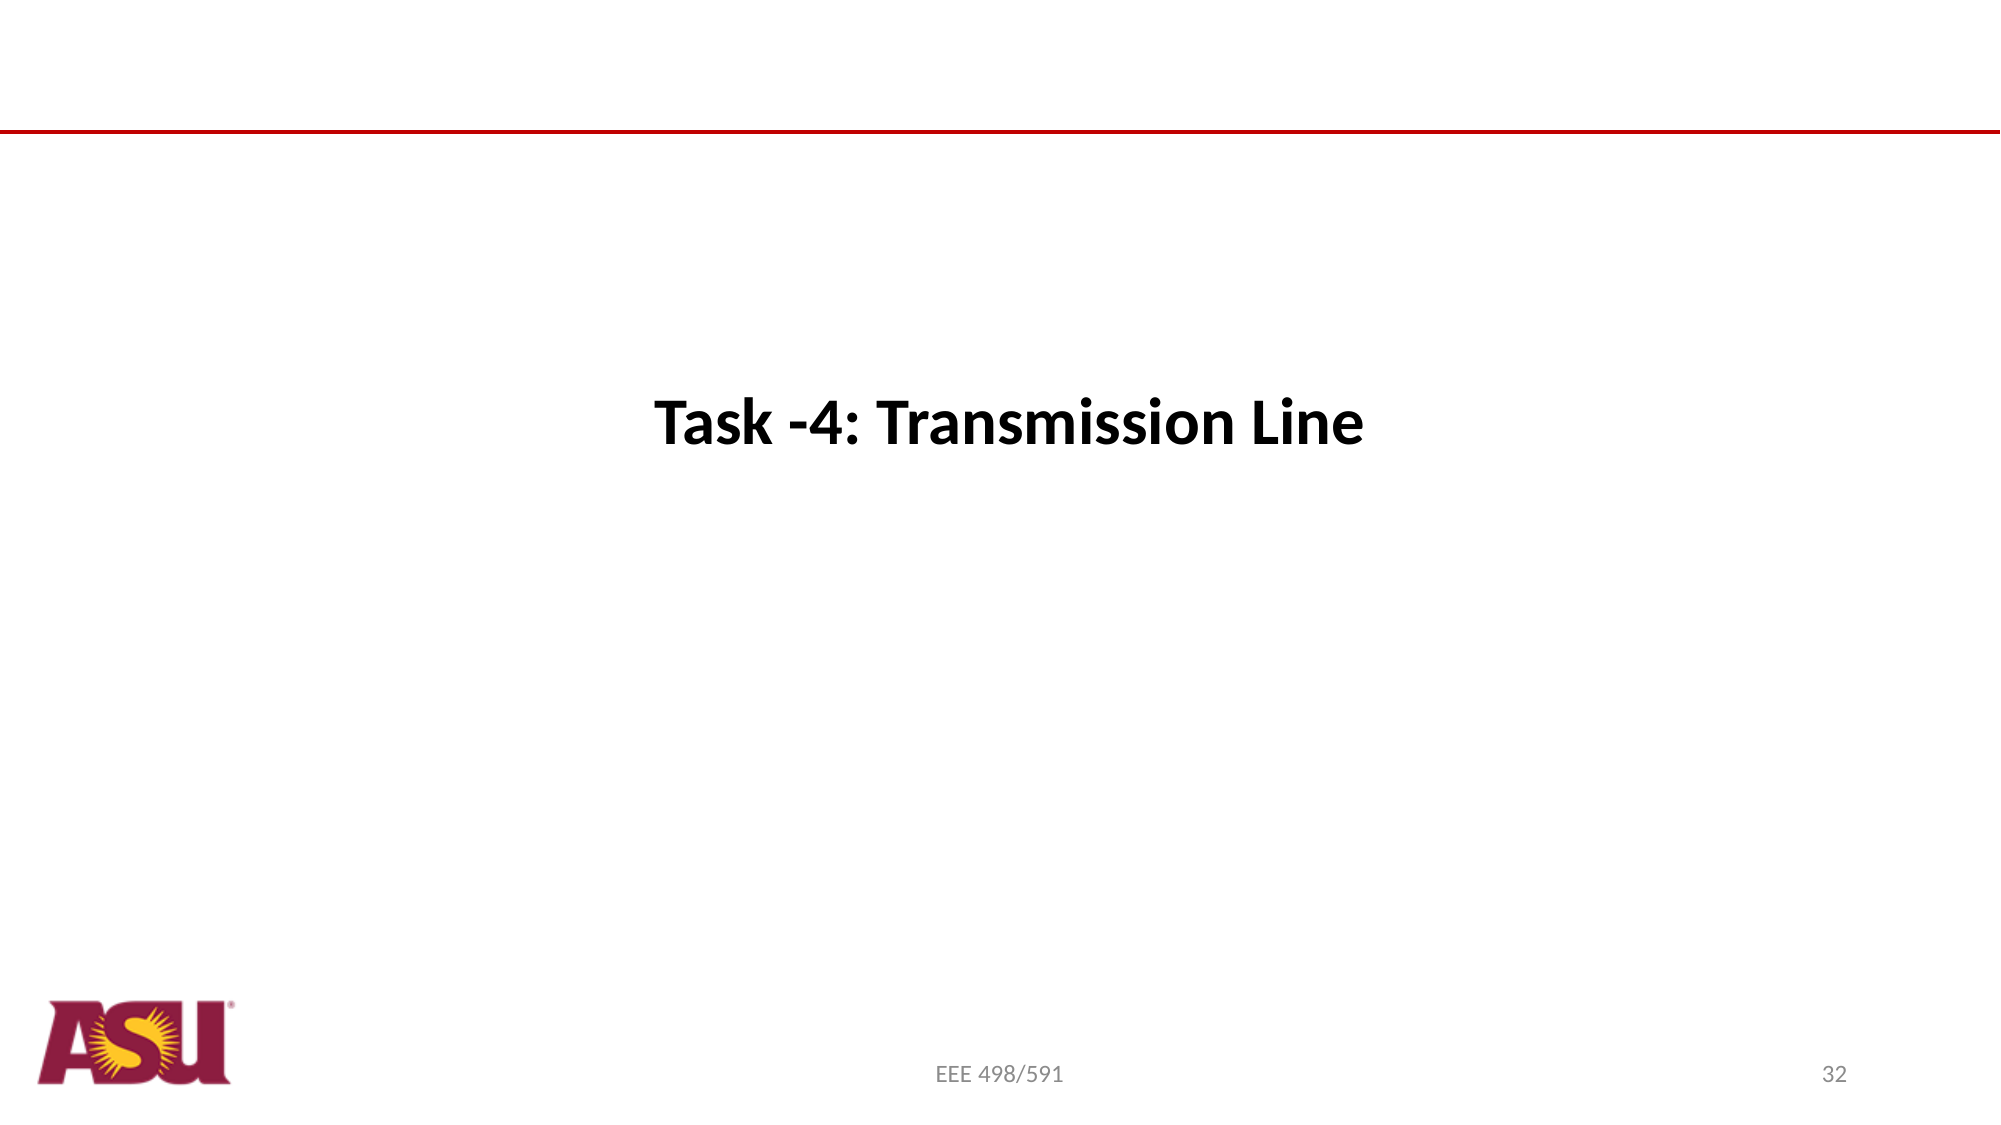

Task -4: Transmission Line
EEE 498/591
32